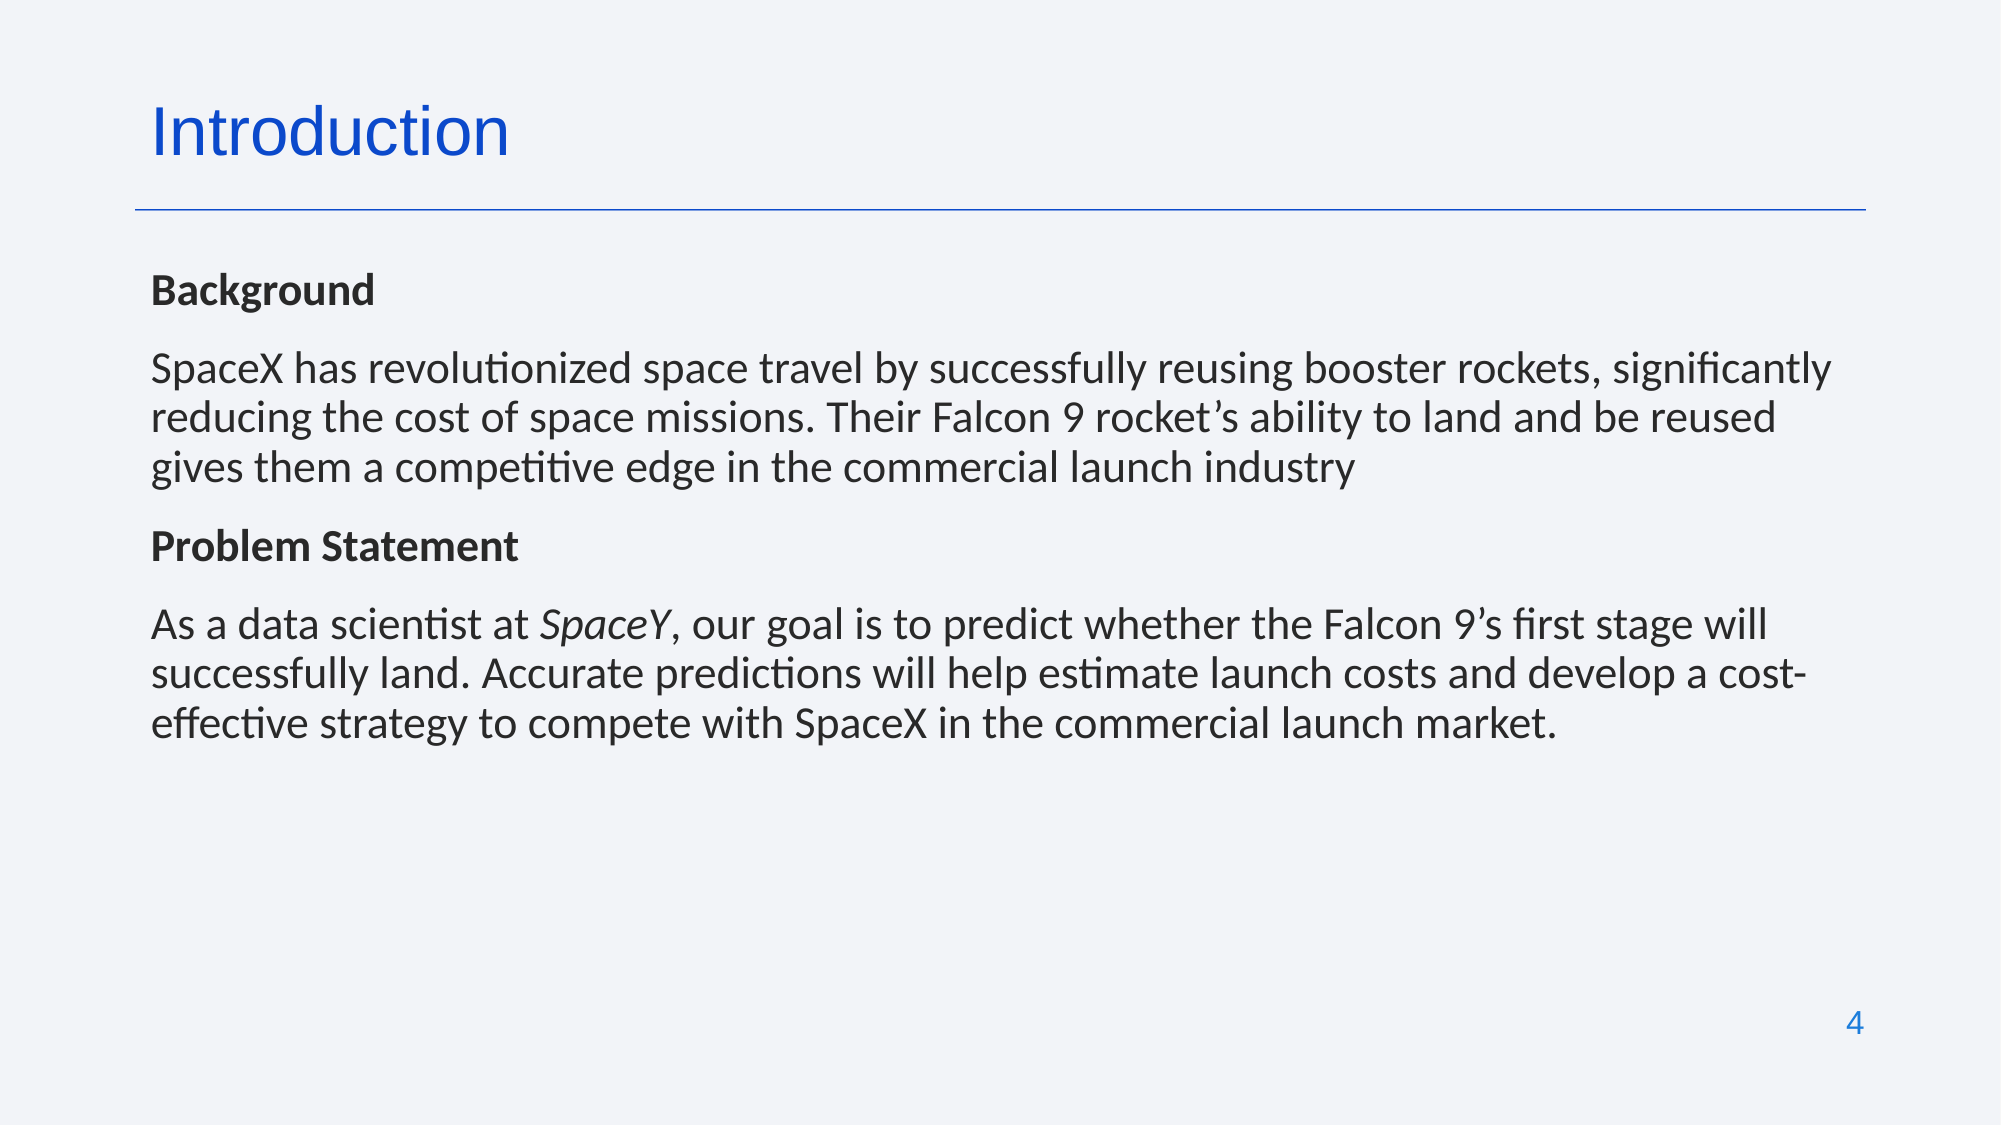

Introduction
Background
SpaceX has revolutionized space travel by successfully reusing booster rockets, significantly reducing the cost of space missions. Their Falcon 9 rocket’s ability to land and be reused gives them a competitive edge in the commercial launch industry
Problem Statement
As a data scientist at SpaceY, our goal is to predict whether the Falcon 9’s first stage will successfully land. Accurate predictions will help estimate launch costs and develop a cost-effective strategy to compete with SpaceX in the commercial launch market.
4